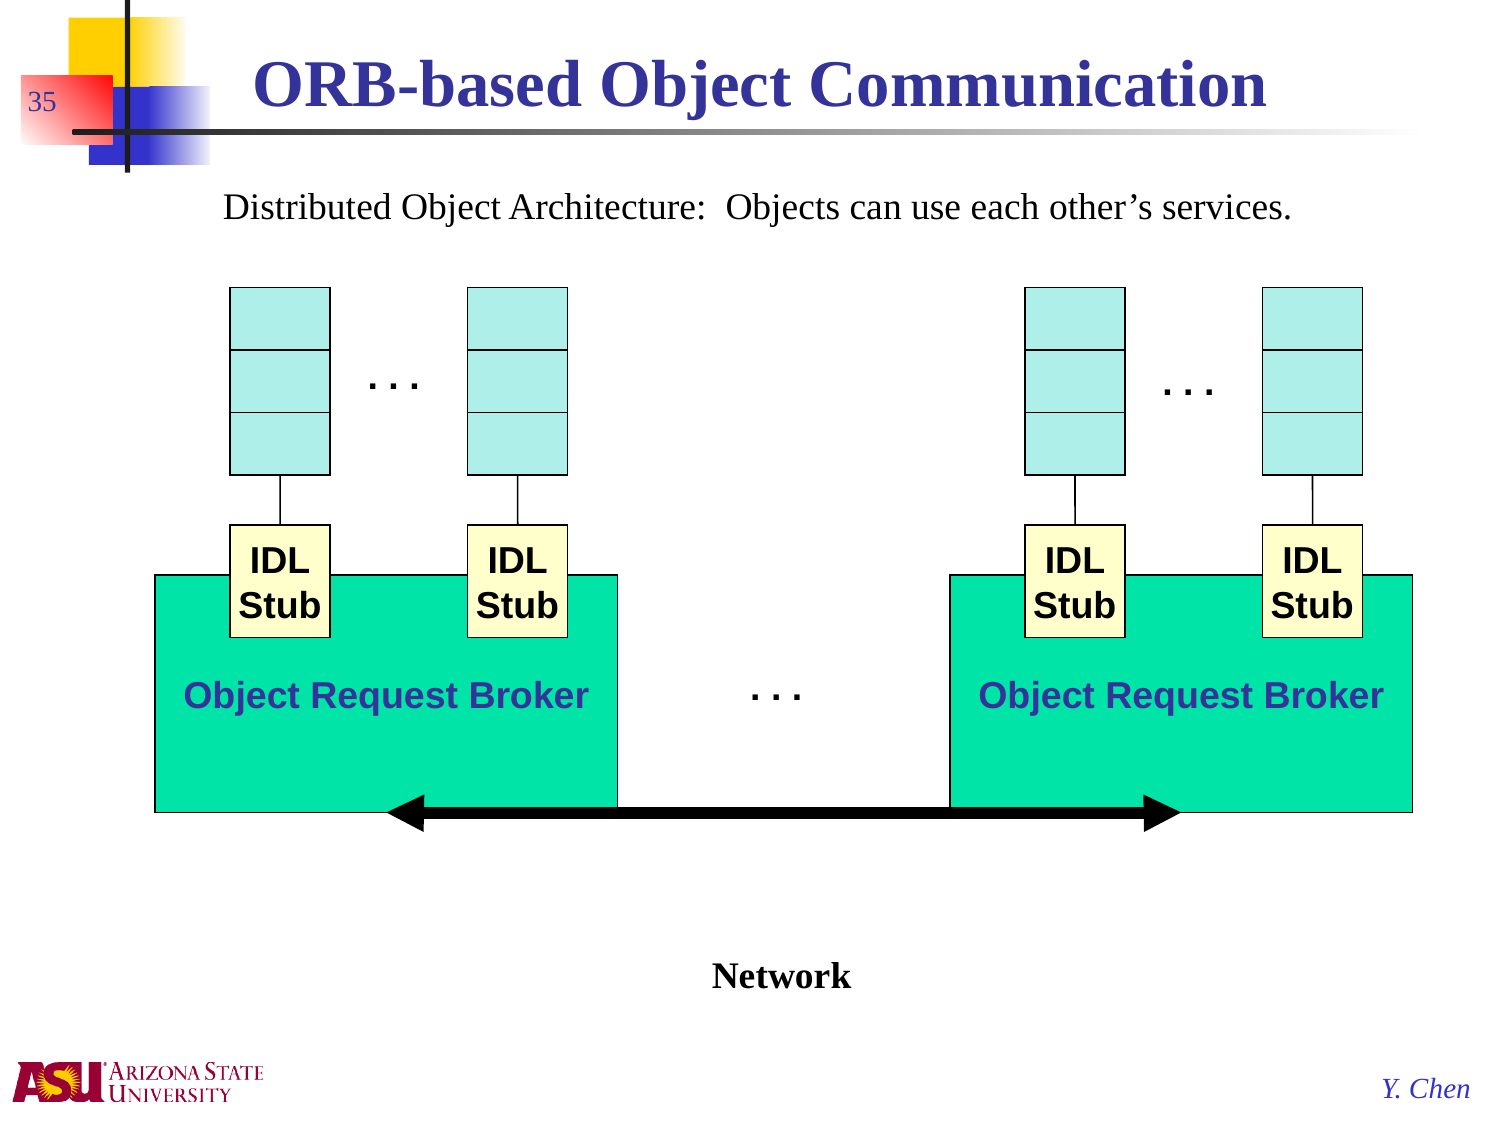

# ORB-based Object Communication
35
Distributed Object Architecture:  Objects can use each other’s services.

. . .

. . .

IDL
Stub
IDL
Stub
IDL
Stub
IDL
Stub
Object Request Broker
Object Request Broker
. . .
Network